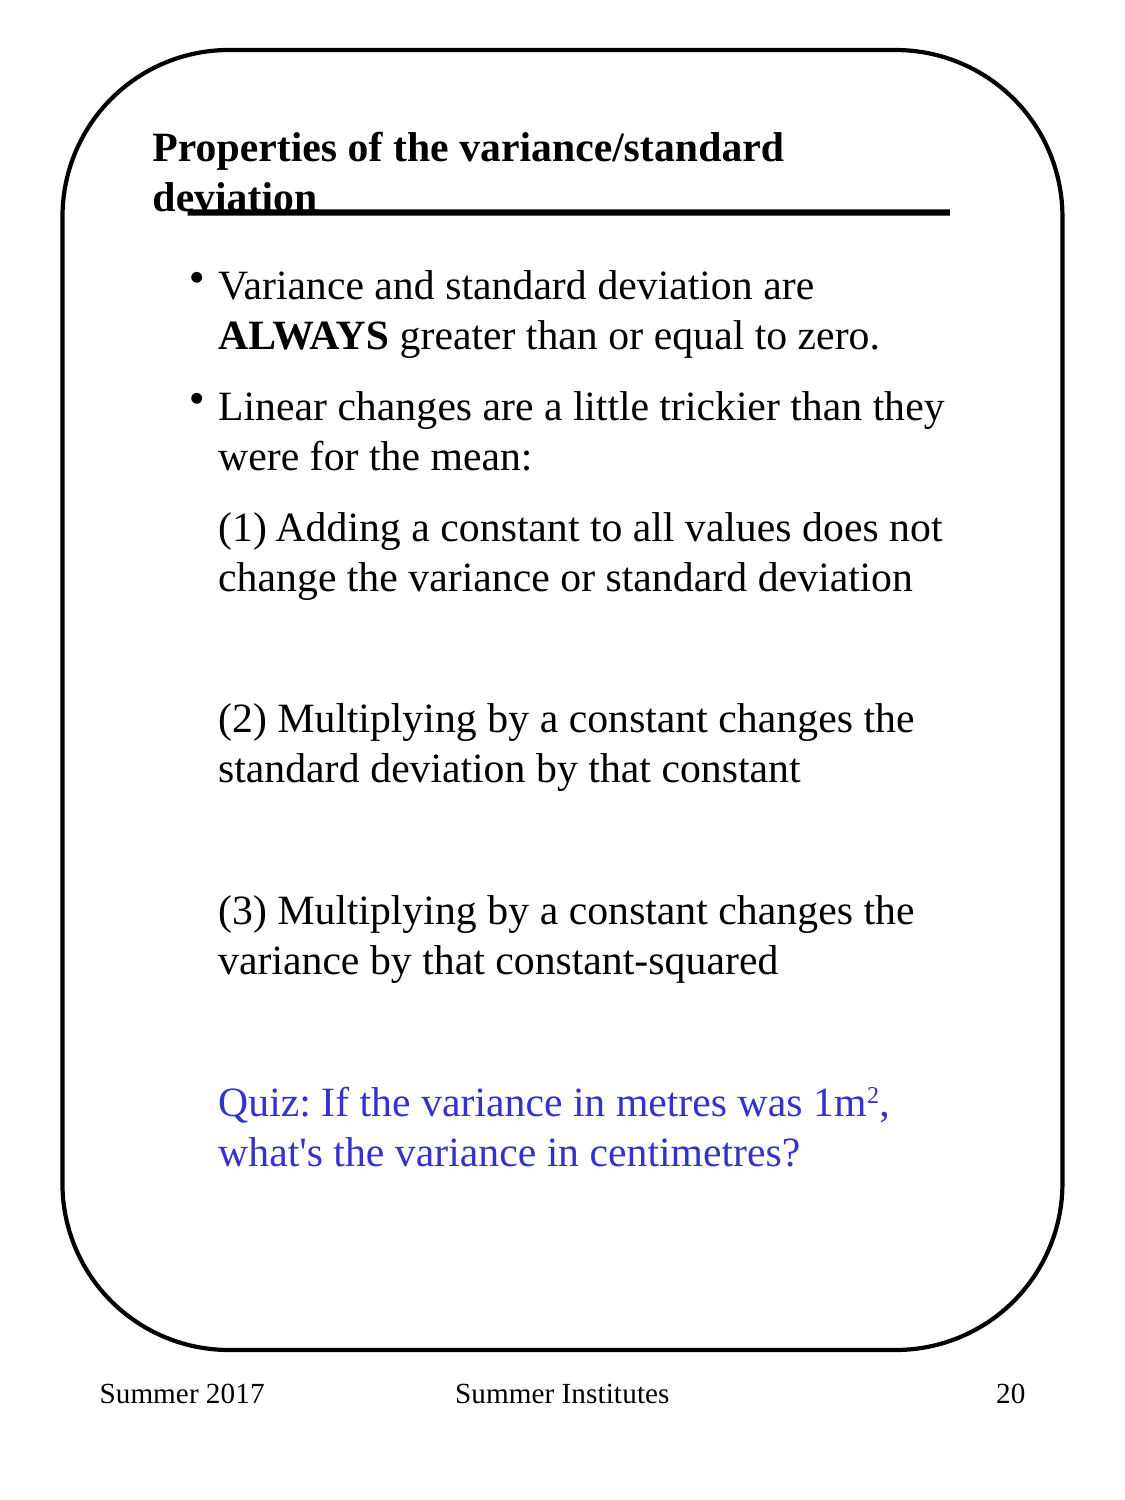

Properties of the variance/standard deviation

Variance and standard deviation are ALWAYS greater than or equal to zero.
Linear changes are a little trickier than they were for the mean:
	(1) Adding a constant to all values does not change the variance or standard deviation

	(2) Multiplying by a constant changes the standard deviation by that constant

	(3) Multiplying by a constant changes the variance by that constant-squared

	Quiz: If the variance in metres was 1m2, what's the variance in centimetres?

Summer 2017
Summer Institutes
20